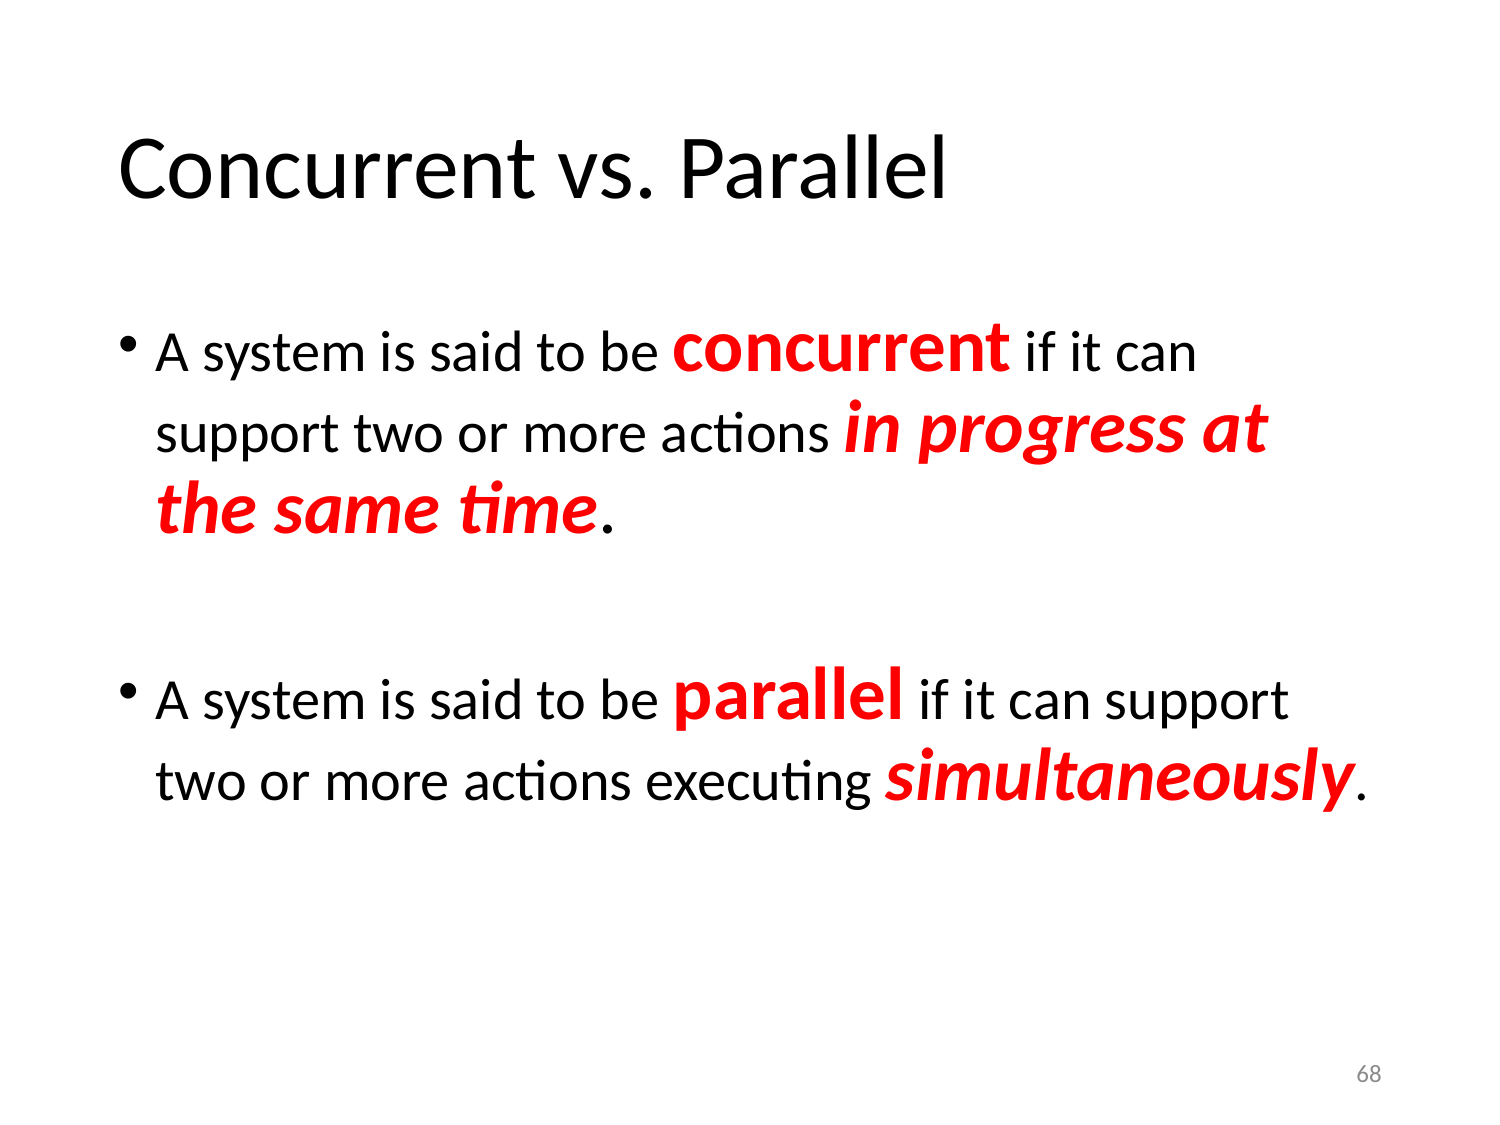

# Concurrent vs. Parallel
A system is said to be concurrent if it can support two or more actions in progress at the same time.

A system is said to be parallel if it can support two or more actions executing simultaneously.
68